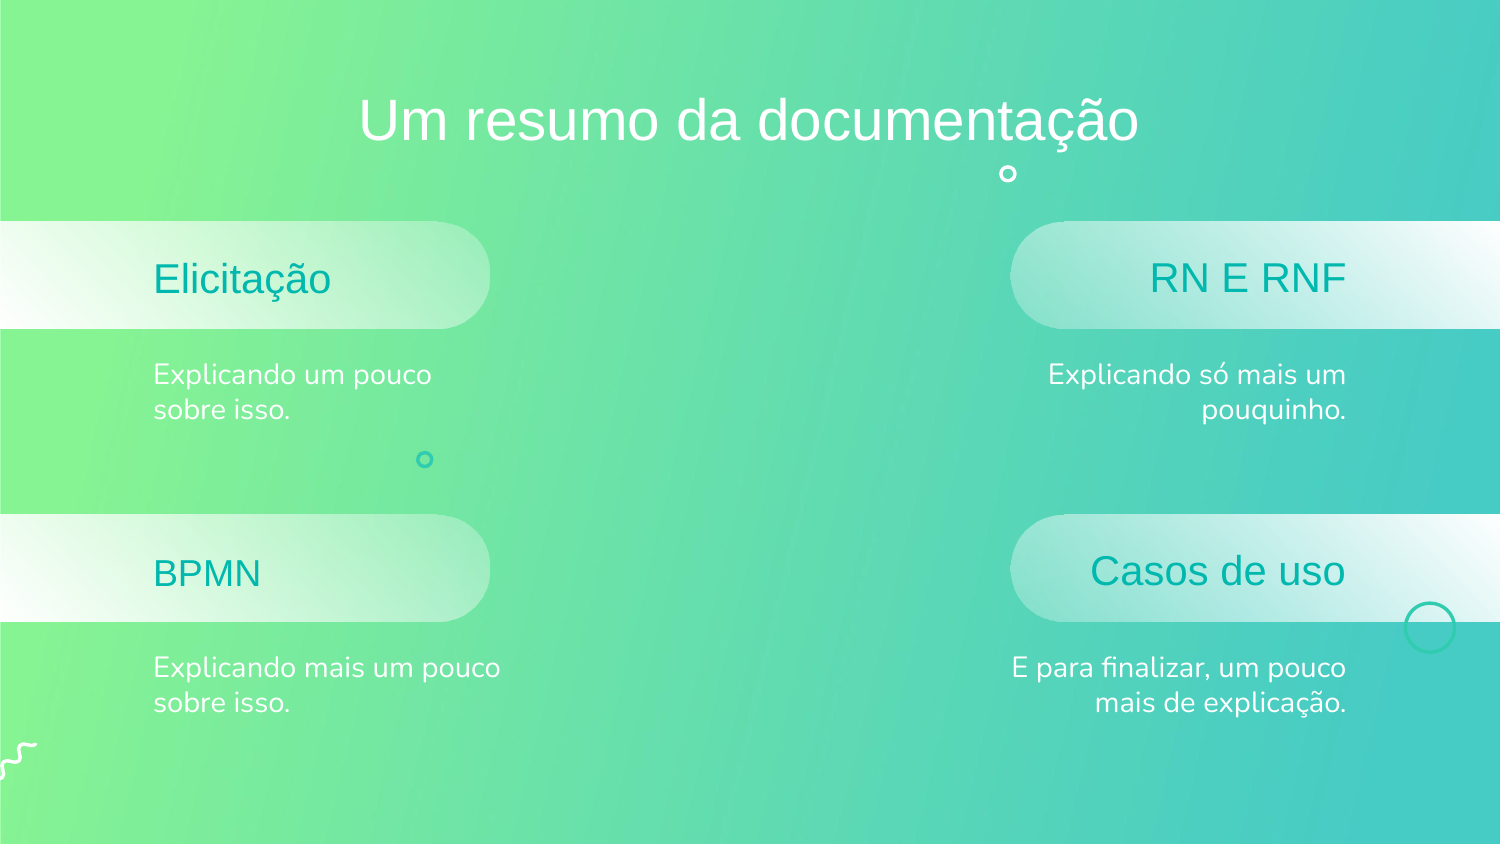

# Um resumo da documentação

RN E RNF
Elicitação

Explicando um pouco sobre isso.
Explicando só mais um pouquinho.

BPMN
Casos de uso

Explicando mais um pouco sobre isso.

E para finalizar, um pouco mais de explicação.